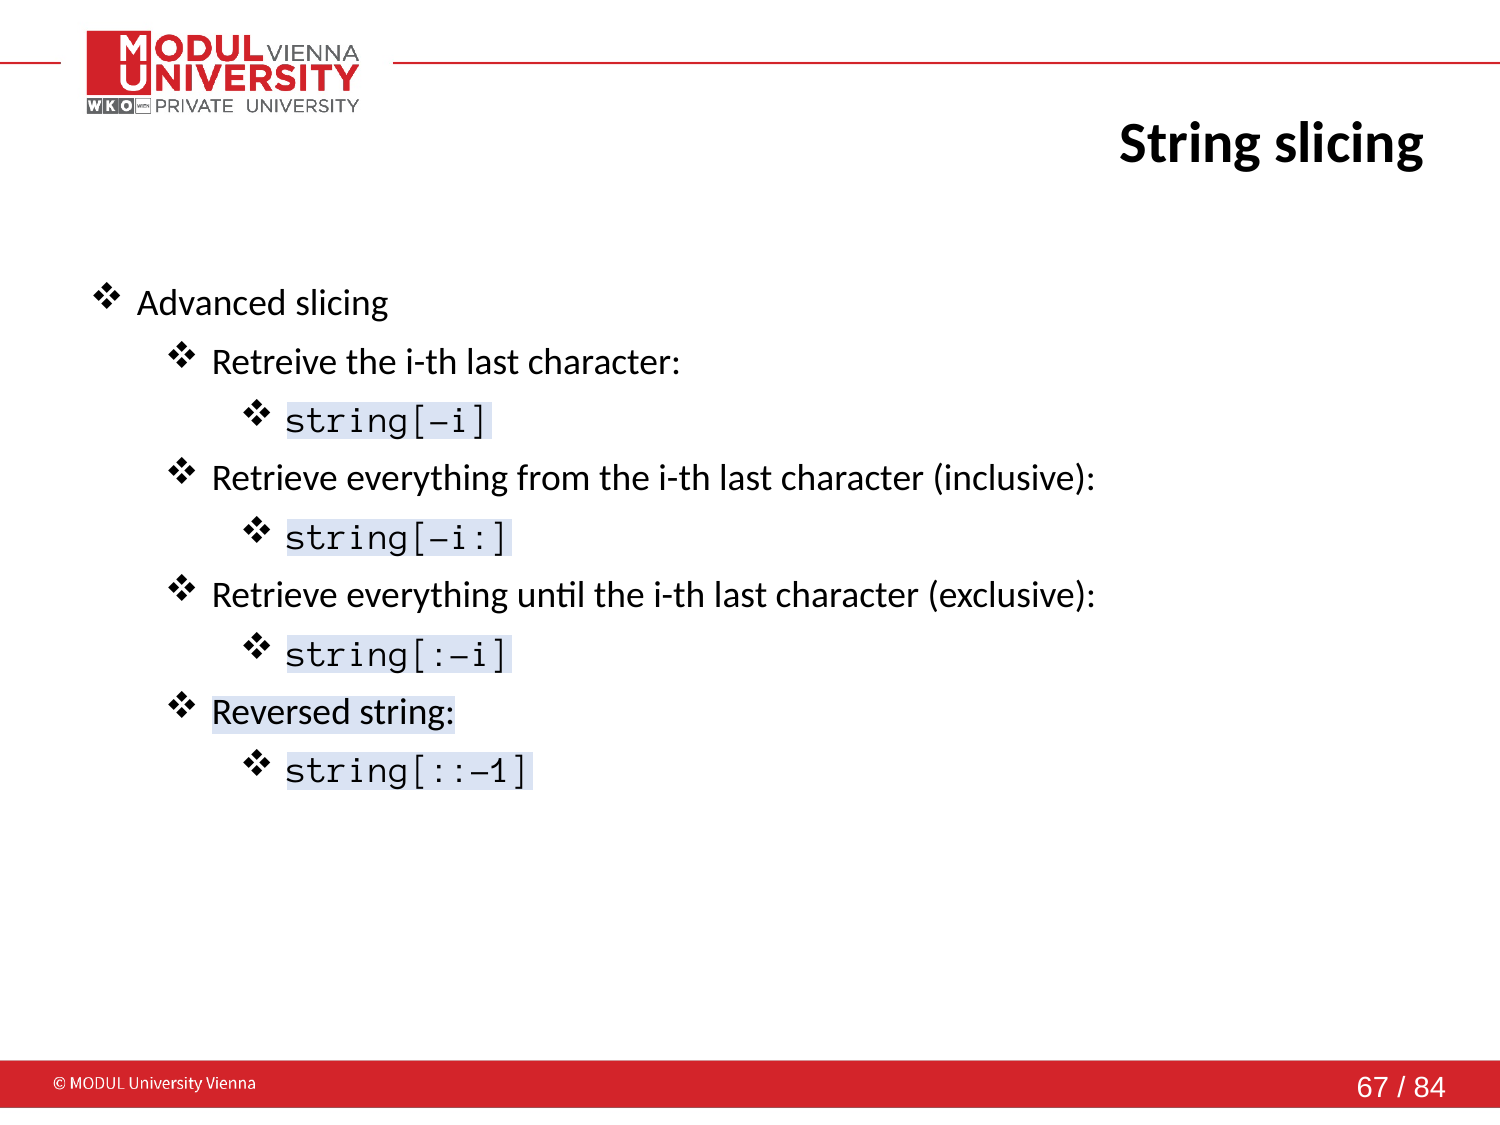

# String slicing
Advanced slicing
Retreive the i-th last character:
string[-i]
Retrieve everything from the i-th last character (inclusive):
string[-i:]
Retrieve everything until the i-th last character (exclusive):
string[:-i]
Reversed string:
string[::-1]